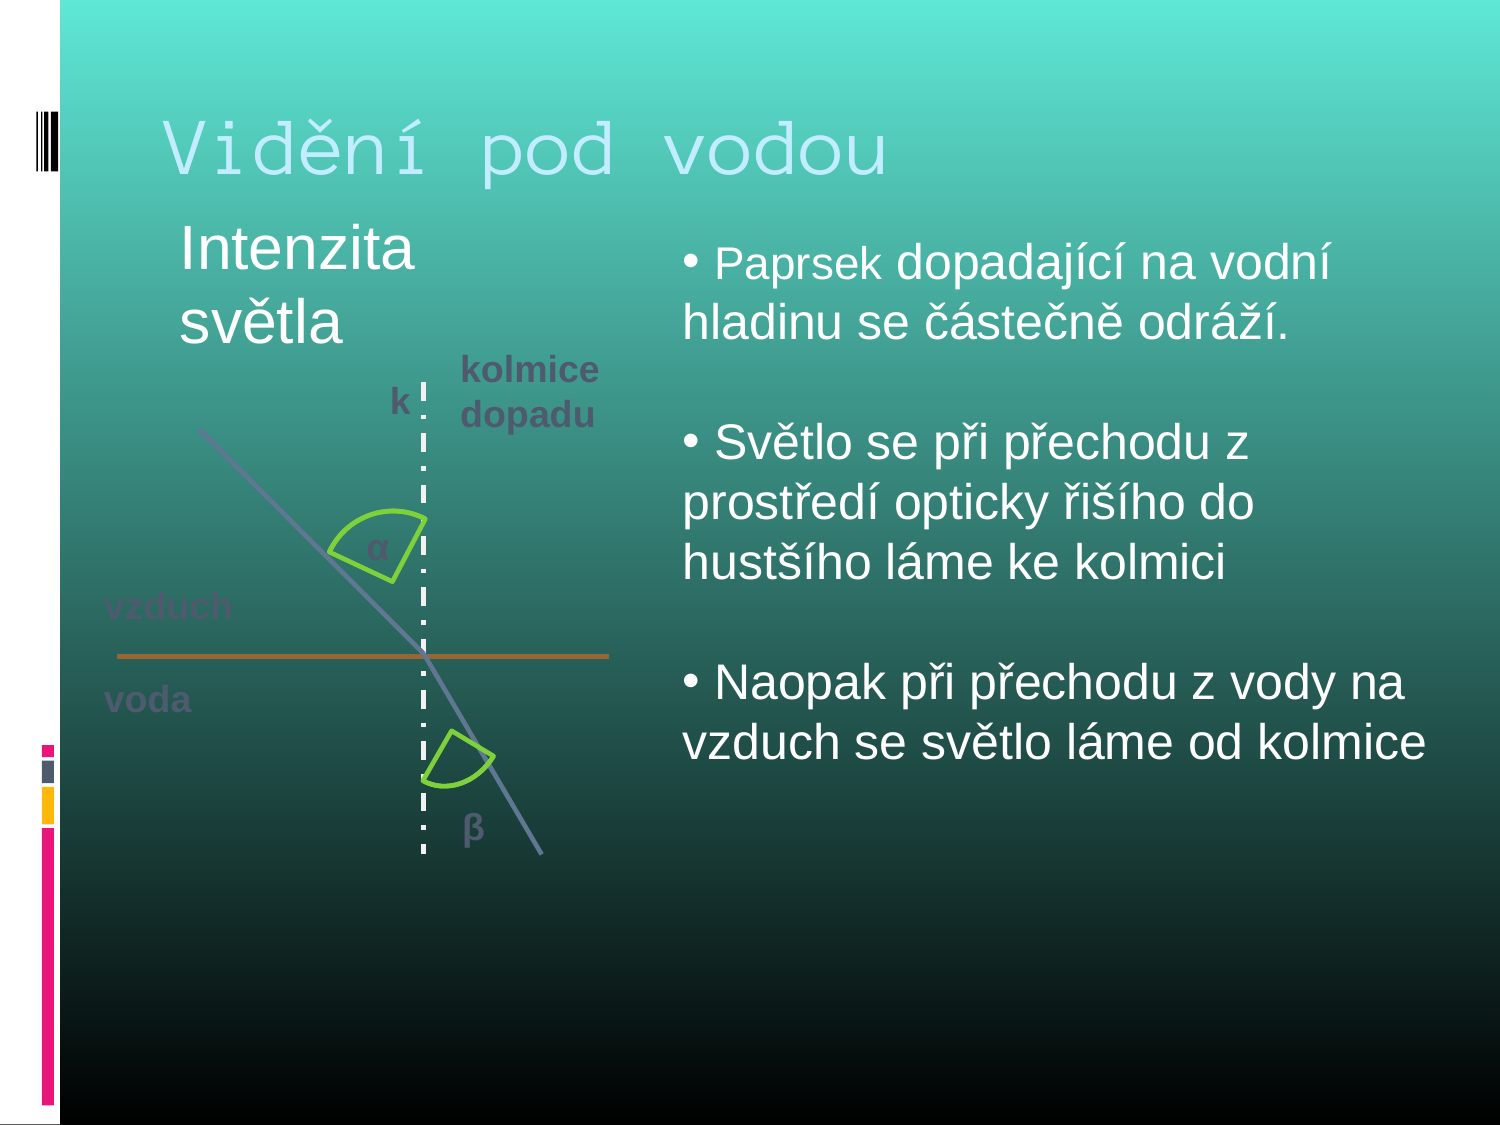

# Vidění pod vodou
Intenzita světla
 Paprsek dopadající na vodní hladinu se částečně odráží.

 Světlo se při přechodu z prostředí opticky řišího do hustšího láme ke kolmici

 Naopak při přechodu z vody na vzduch se světlo láme od kolmice

kolmice dopadu
k

α
vzduch
voda

β